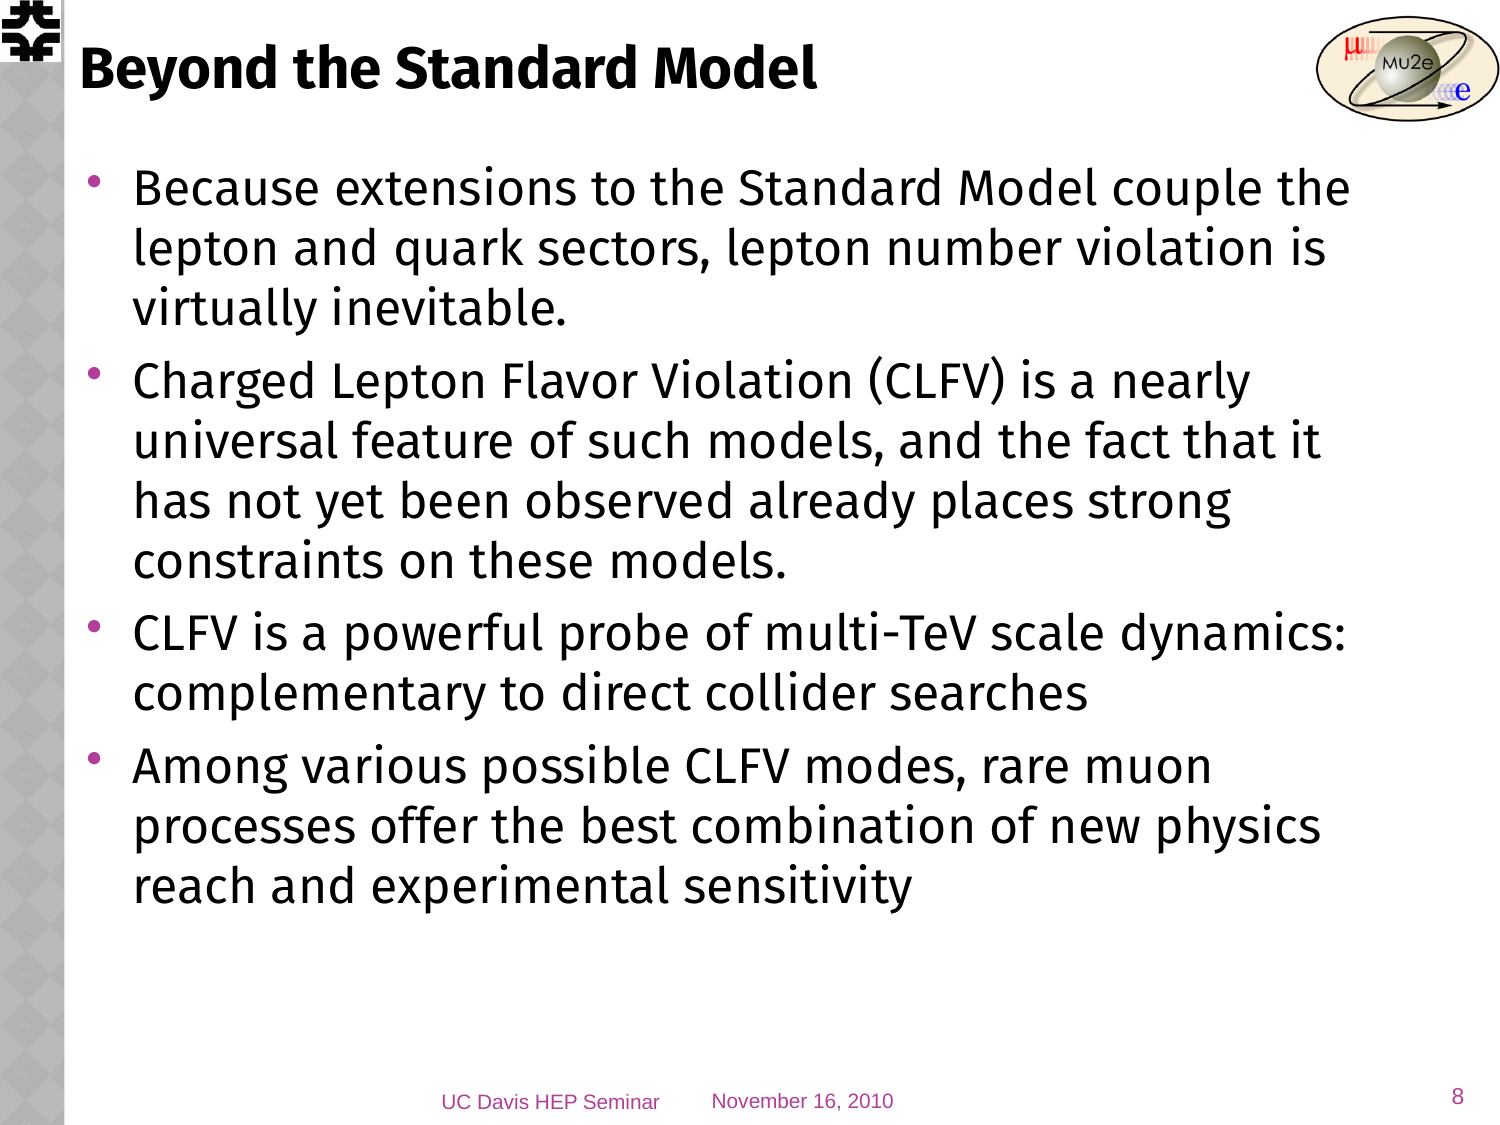

# Beyond the Standard Model
Because extensions to the Standard Model couple the lepton and quark sectors, lepton number violation is virtually inevitable.
Charged Lepton Flavor Violation (CLFV) is a nearly universal feature of such models, and the fact that it has not yet been observed already places strong constraints on these models.
CLFV is a powerful probe of multi-TeV scale dynamics: complementary to direct collider searches
Among various possible CLFV modes, rare muon processes offer the best combination of new physics reach and experimental sensitivity
8
UC Davis HEP Seminar
November 16, 2010